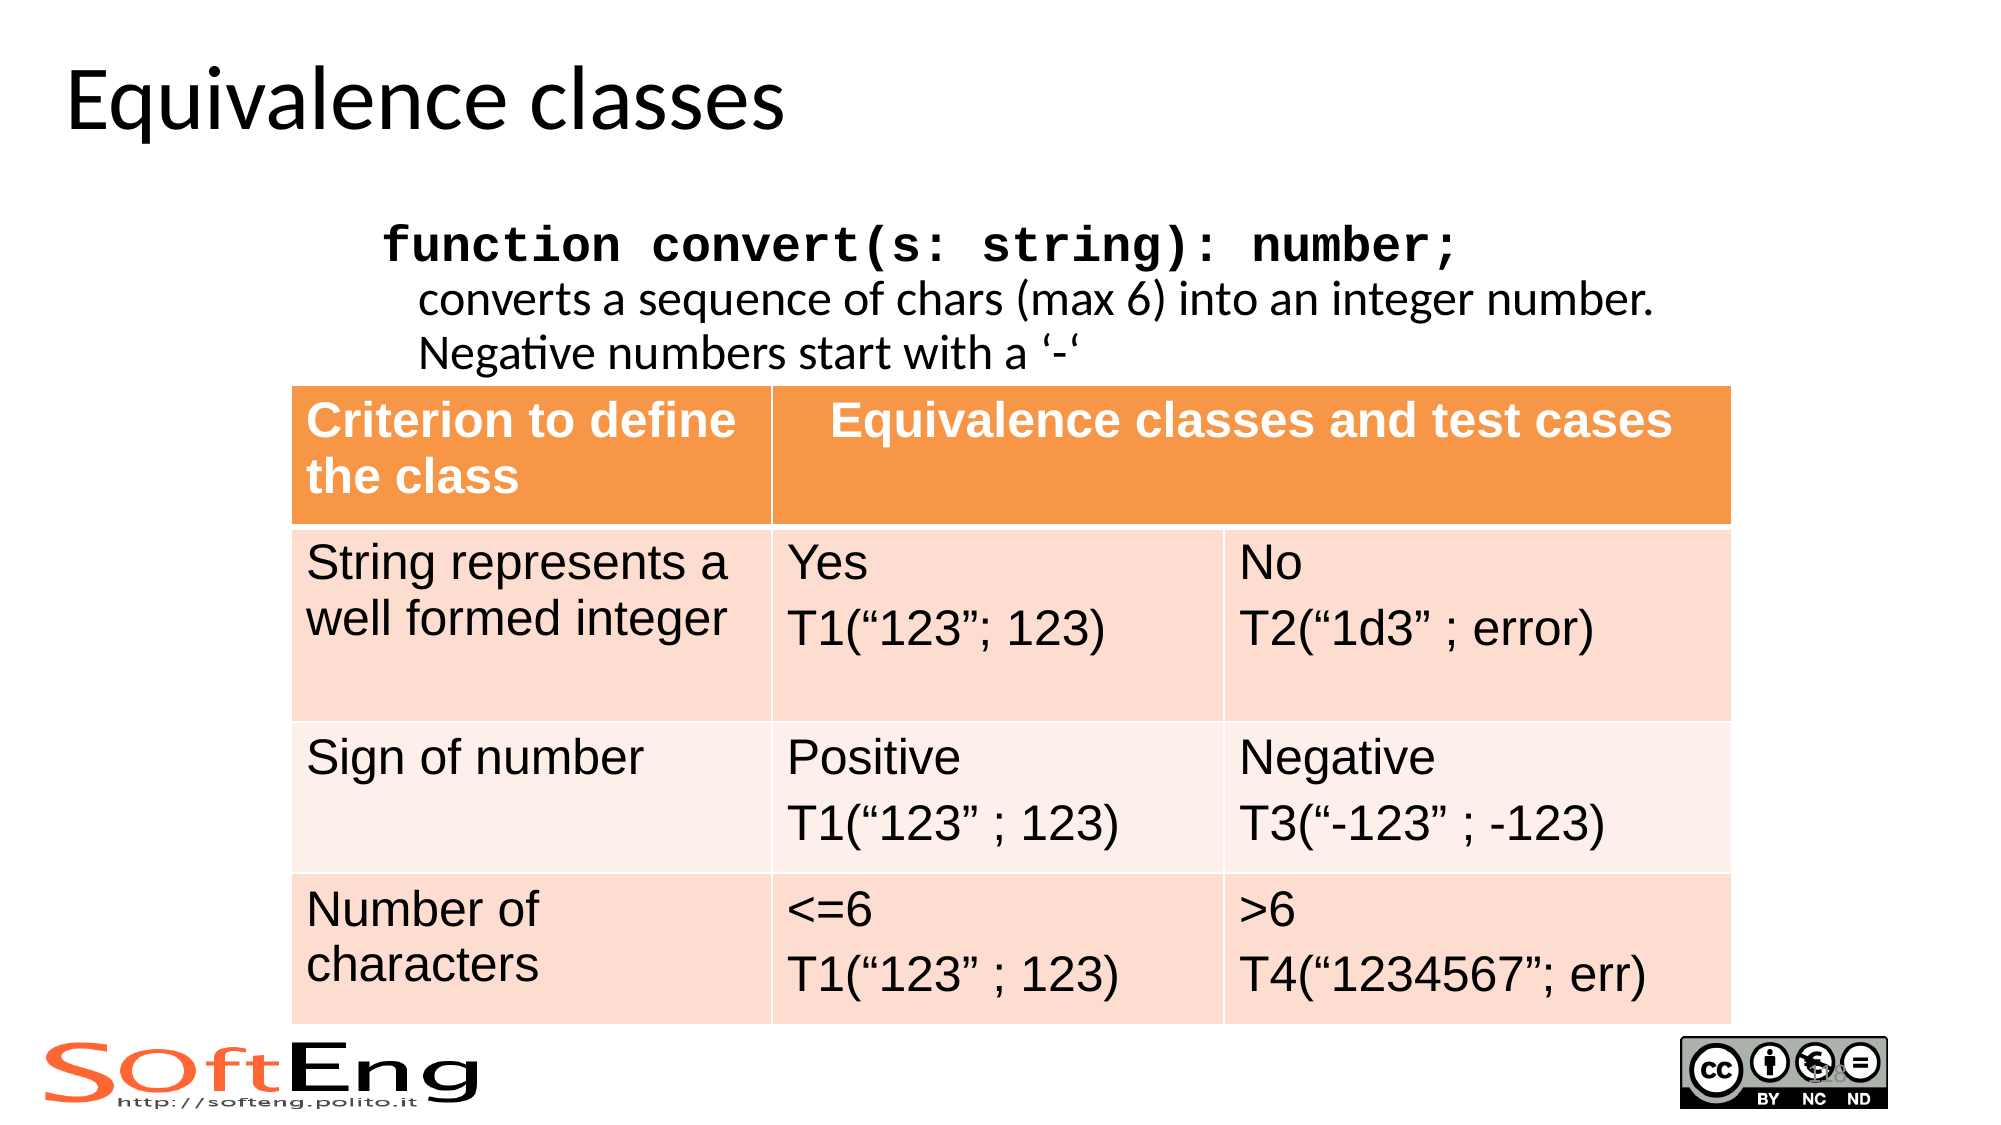

# Equivalence classes
function convert(s: string): number;
converts a sequence of chars (max 6) into an integer number. Negative numbers start with a ‘-‘

| Criterion to define the class | Equivalence classes and test cases |  |
| --- | --- | --- |
| String represents a well formed integer | Yes T1(“123”; 123) | No T2(“1d3” ; error) |
| Sign of number | Positive T1(“123” ; 123) | Negative T3(“-123” ; -123) |
| Number of characters | <=6 T1(“123” ; 123) | >6 T4(“1234567”; err) |

118